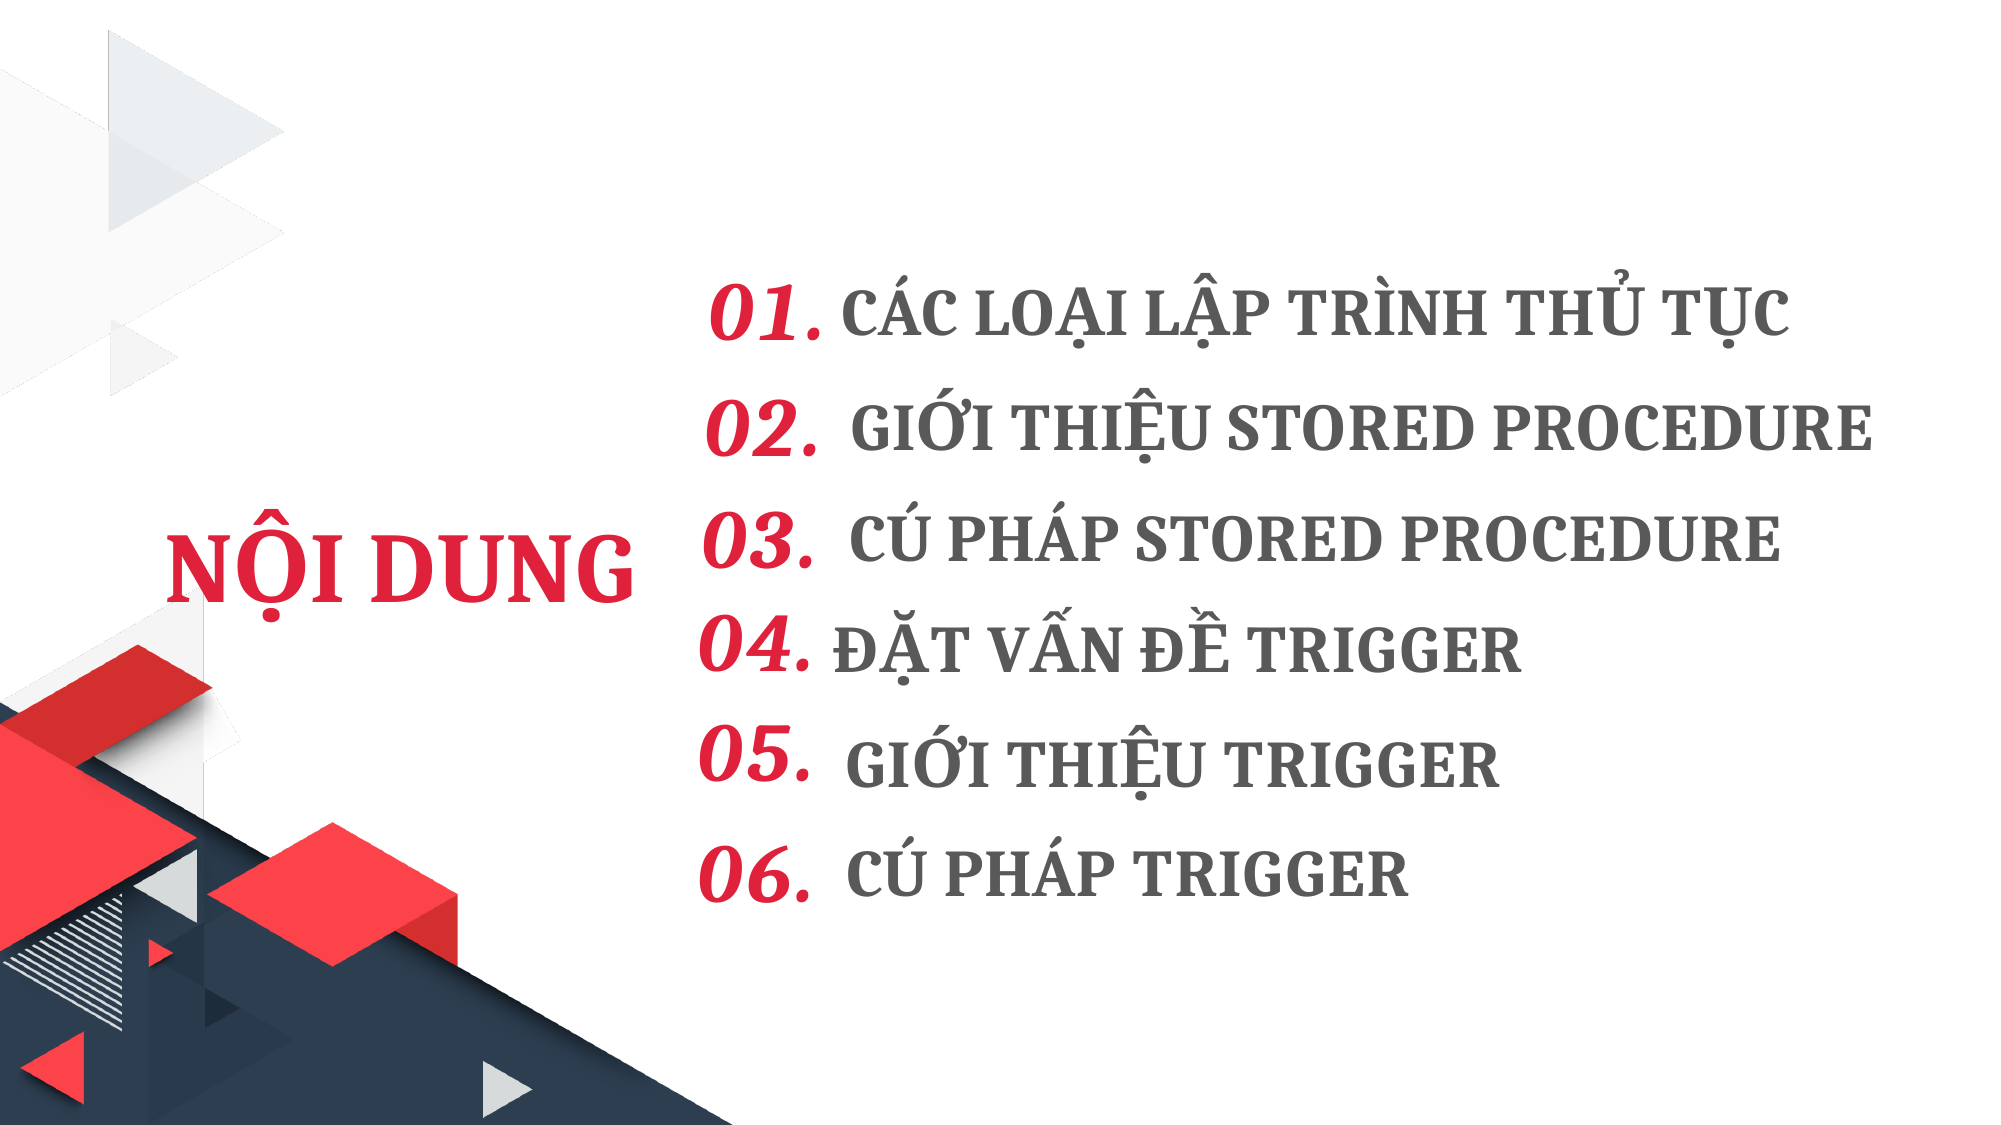

01.
CÁC LOẠI LẬP TRÌNH THỦ TỤC
02.
GIỚI THIỆU STORED PROCEDURE
03.
CÚ PHÁP STORED PROCEDURE
NỘI DUNG
04.
ĐẶT VẤN ĐỀ TRIGGER
05.
GIỚI THIỆU TRIGGER
06.
CÚ PHÁP TRIGGER